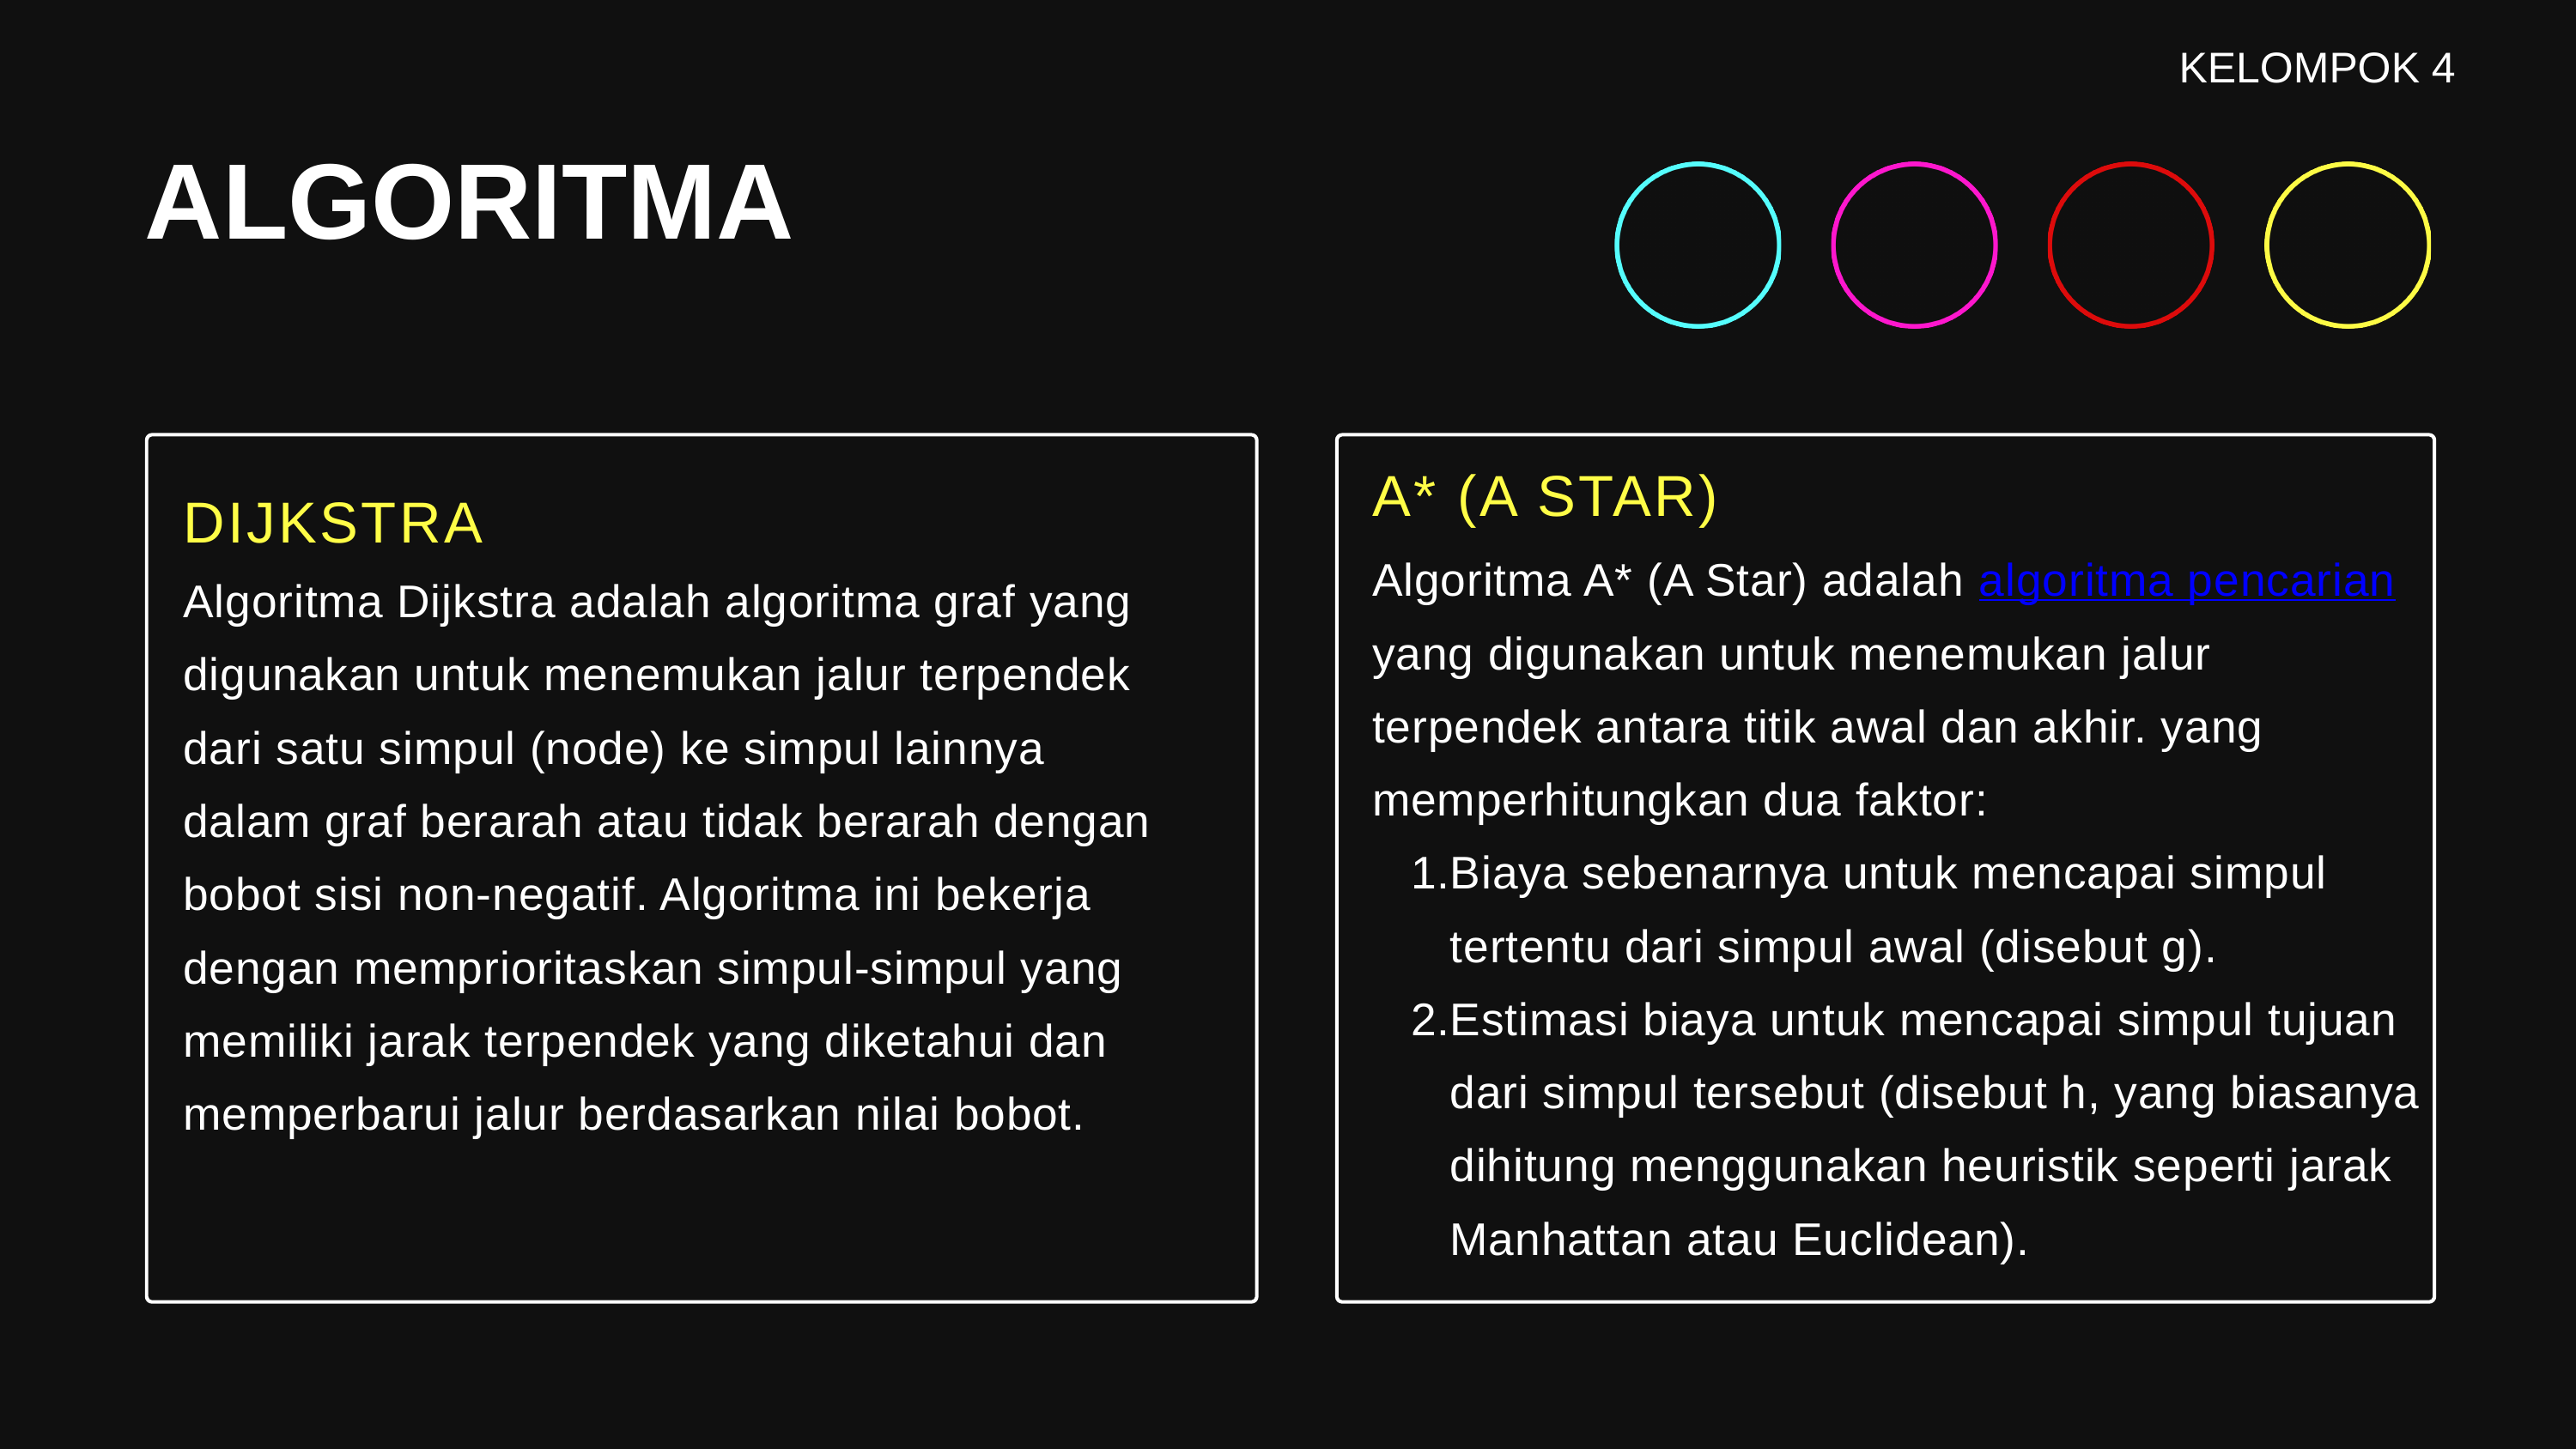

KELOMPOK 4
ALGORITMA

A* (A STAR)
DIJKSTRA
Algoritma A* (A Star) adalah algoritma pencarian yang digunakan untuk menemukan jalur terpendek antara titik awal dan akhir. yang memperhitungkan dua faktor:
Biaya sebenarnya untuk mencapai simpul tertentu dari simpul awal (disebut g).
Estimasi biaya untuk mencapai simpul tujuan dari simpul tersebut (disebut h, yang biasanya dihitung menggunakan heuristik seperti jarak Manhattan atau Euclidean).

Algoritma Dijkstra adalah algoritma graf yang digunakan untuk menemukan jalur terpendek dari satu simpul (node) ke simpul lainnya dalam graf berarah atau tidak berarah dengan bobot sisi non-negatif. Algoritma ini bekerja dengan memprioritaskan simpul-simpul yang memiliki jarak terpendek yang diketahui dan memperbarui jalur berdasarkan nilai bobot.